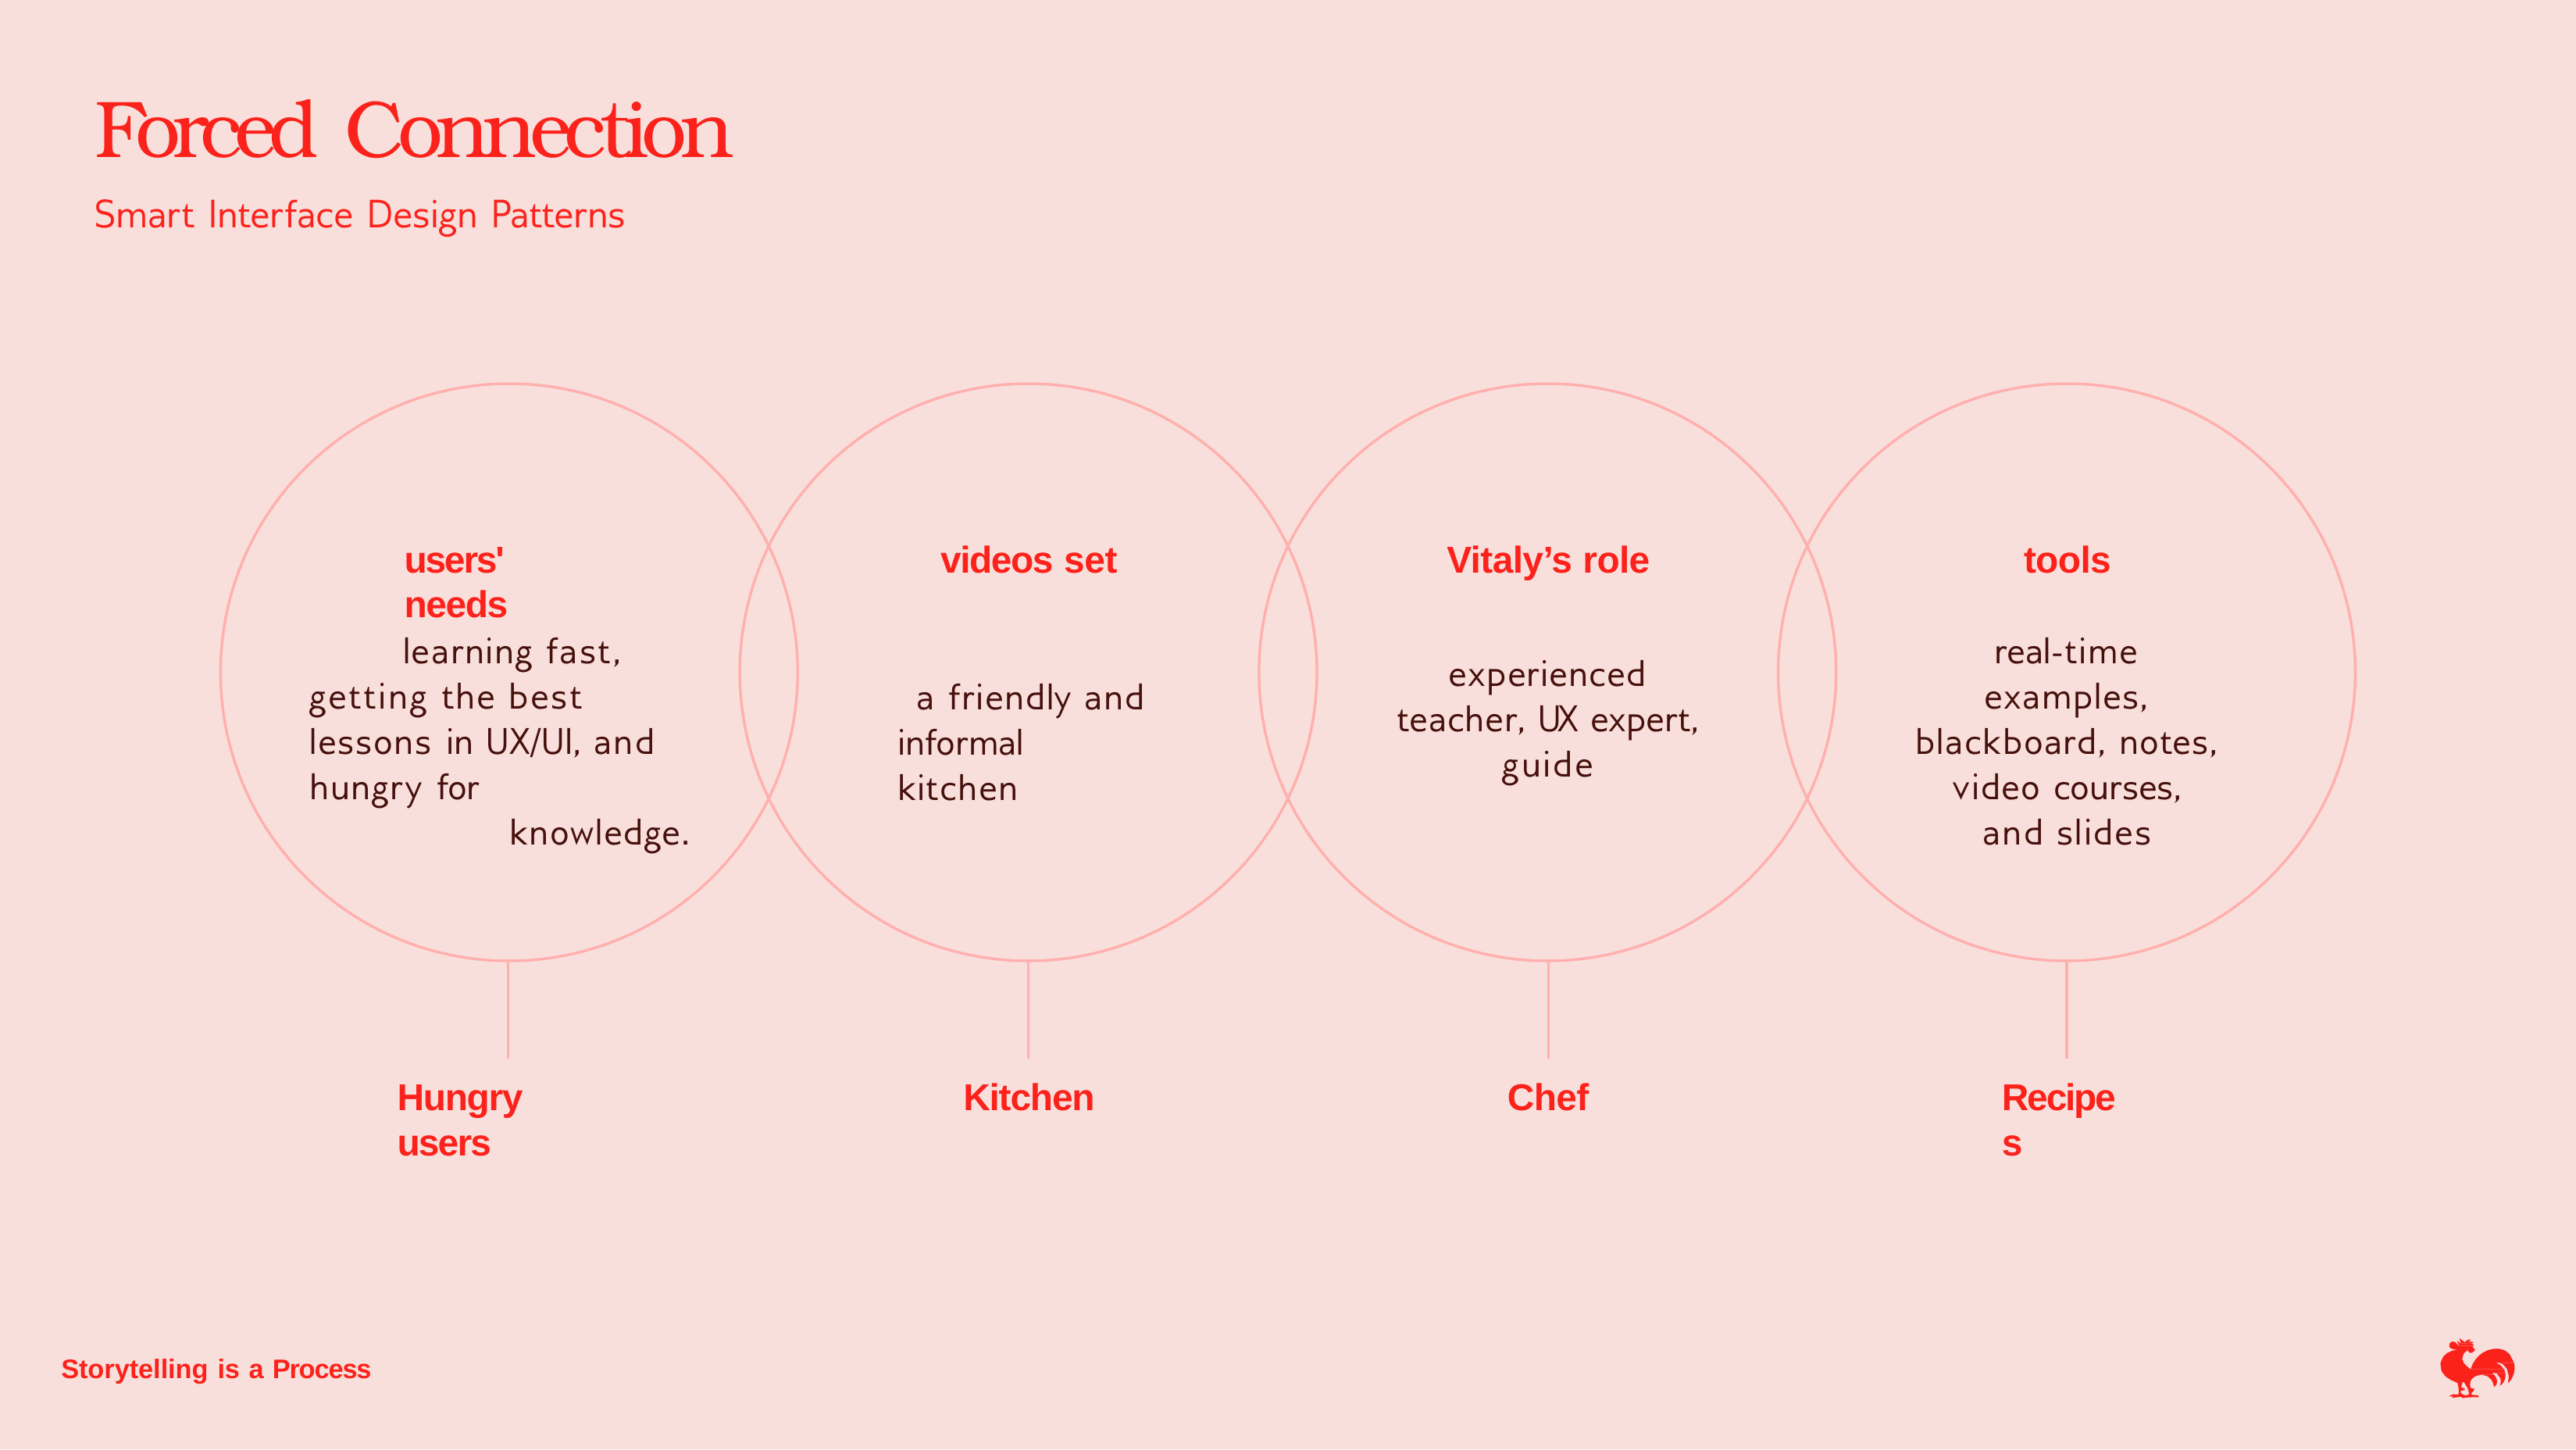

# Forced Connection
Smart Interface Design Patterns

users' needs
videos set
Vitaly’s role
tools
learning fast, getting the best lessons in UX/UI, and hungry for
knowledge.
real-time examples, blackboard, notes, video courses,
and slides
experienced teacher, UX expert, guide
a friendly and informal kitchen

Hungry users
Kitchen
Chef
Recipes

Storytelling is a Process